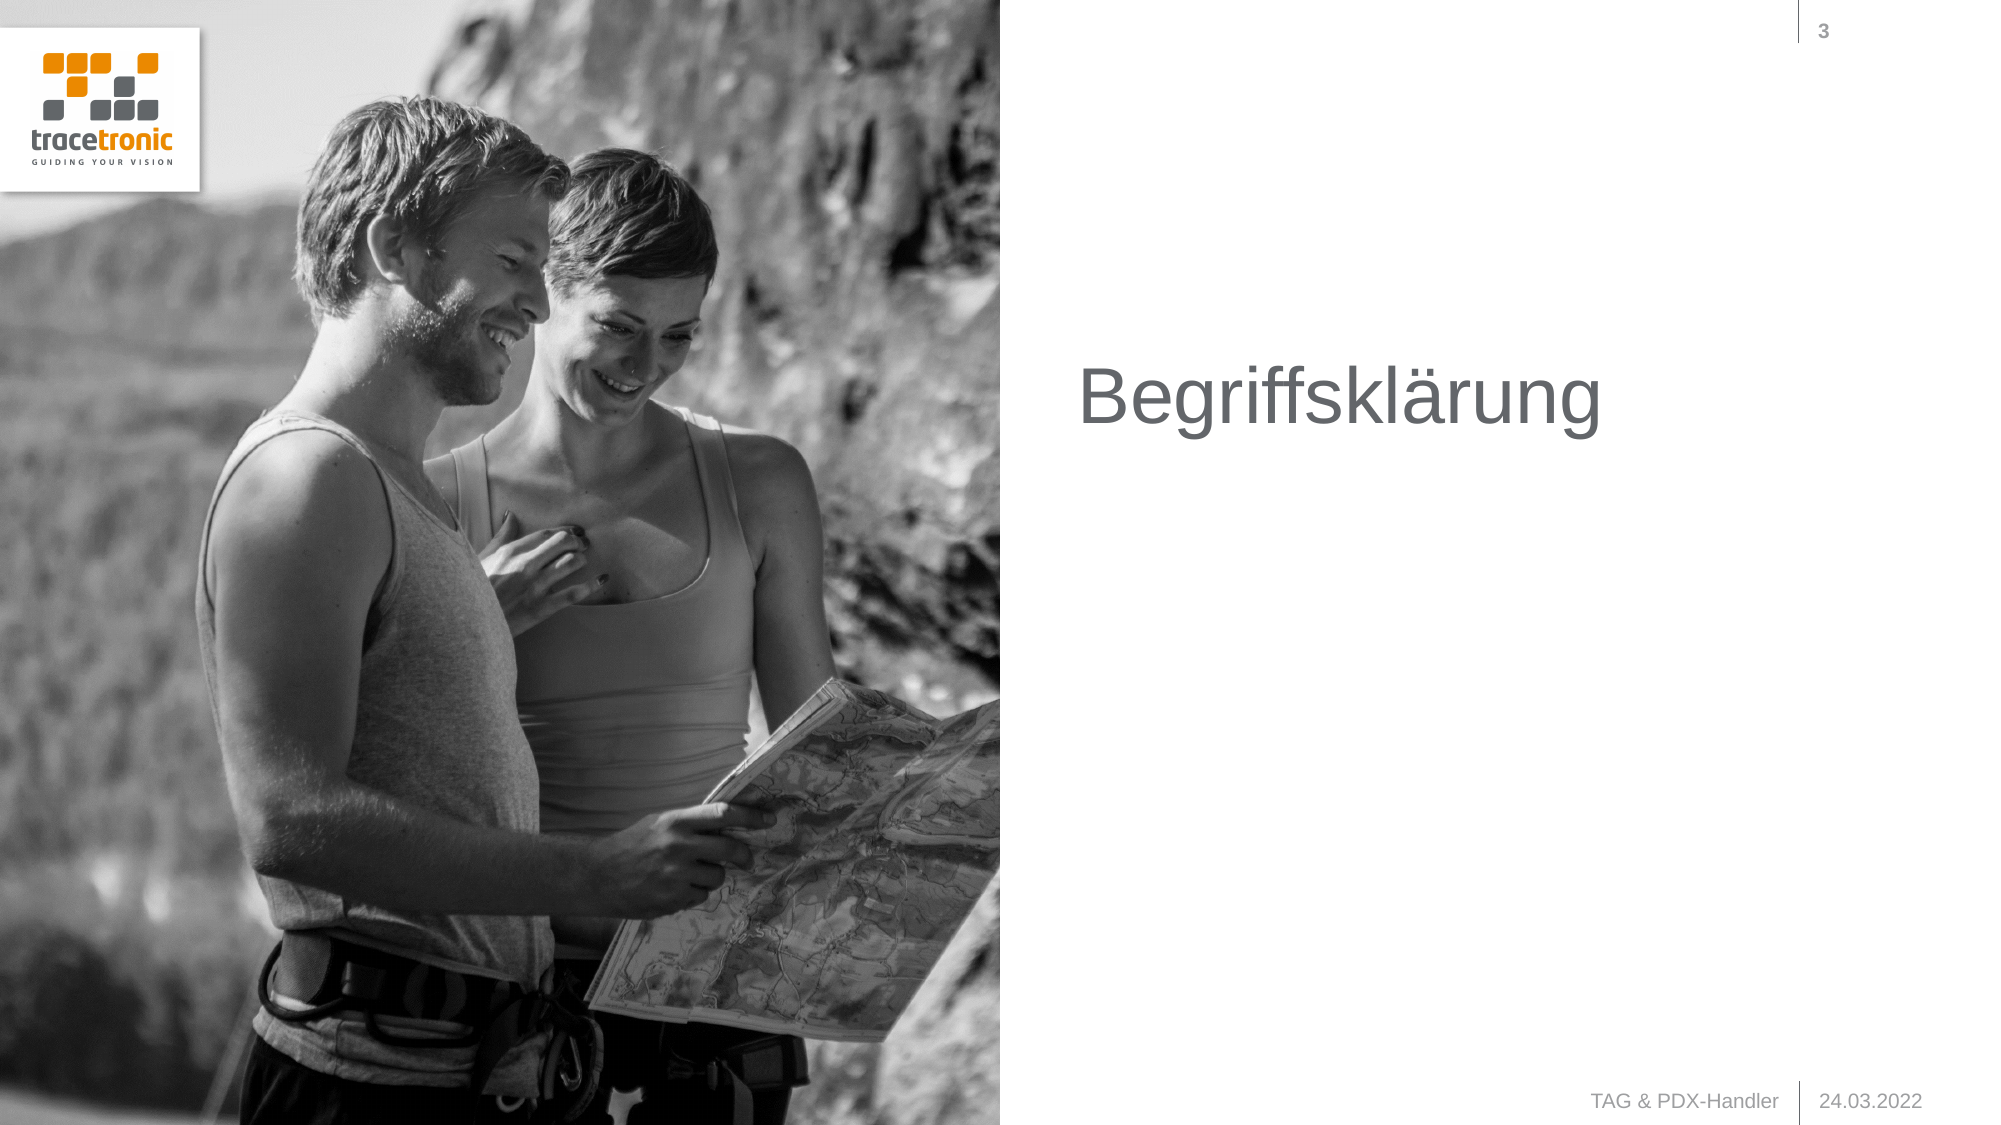

3
# Begriffsklärung

TAG & PDX-Handler
24.03.2022